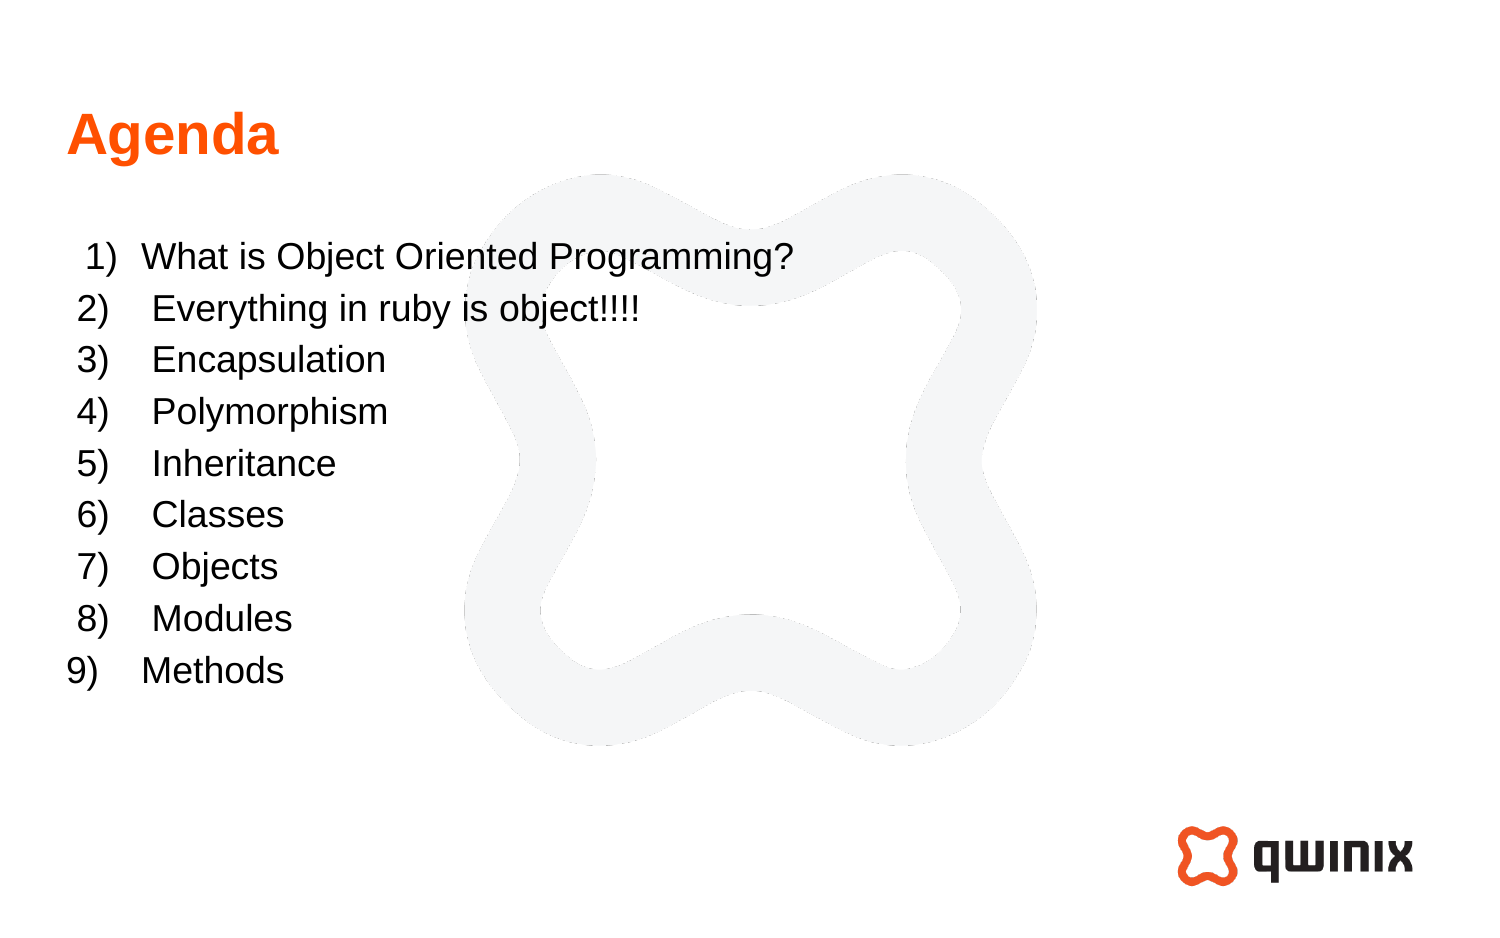

# Agenda
What is Object Oriented Programming?
 2)    Everything in ruby is object!!!!
 3)    Encapsulation
 4)    Polymorphism
 5)    Inheritance
 6)    Classes
 7)    Objects
 8)    Modules
9)    Methods